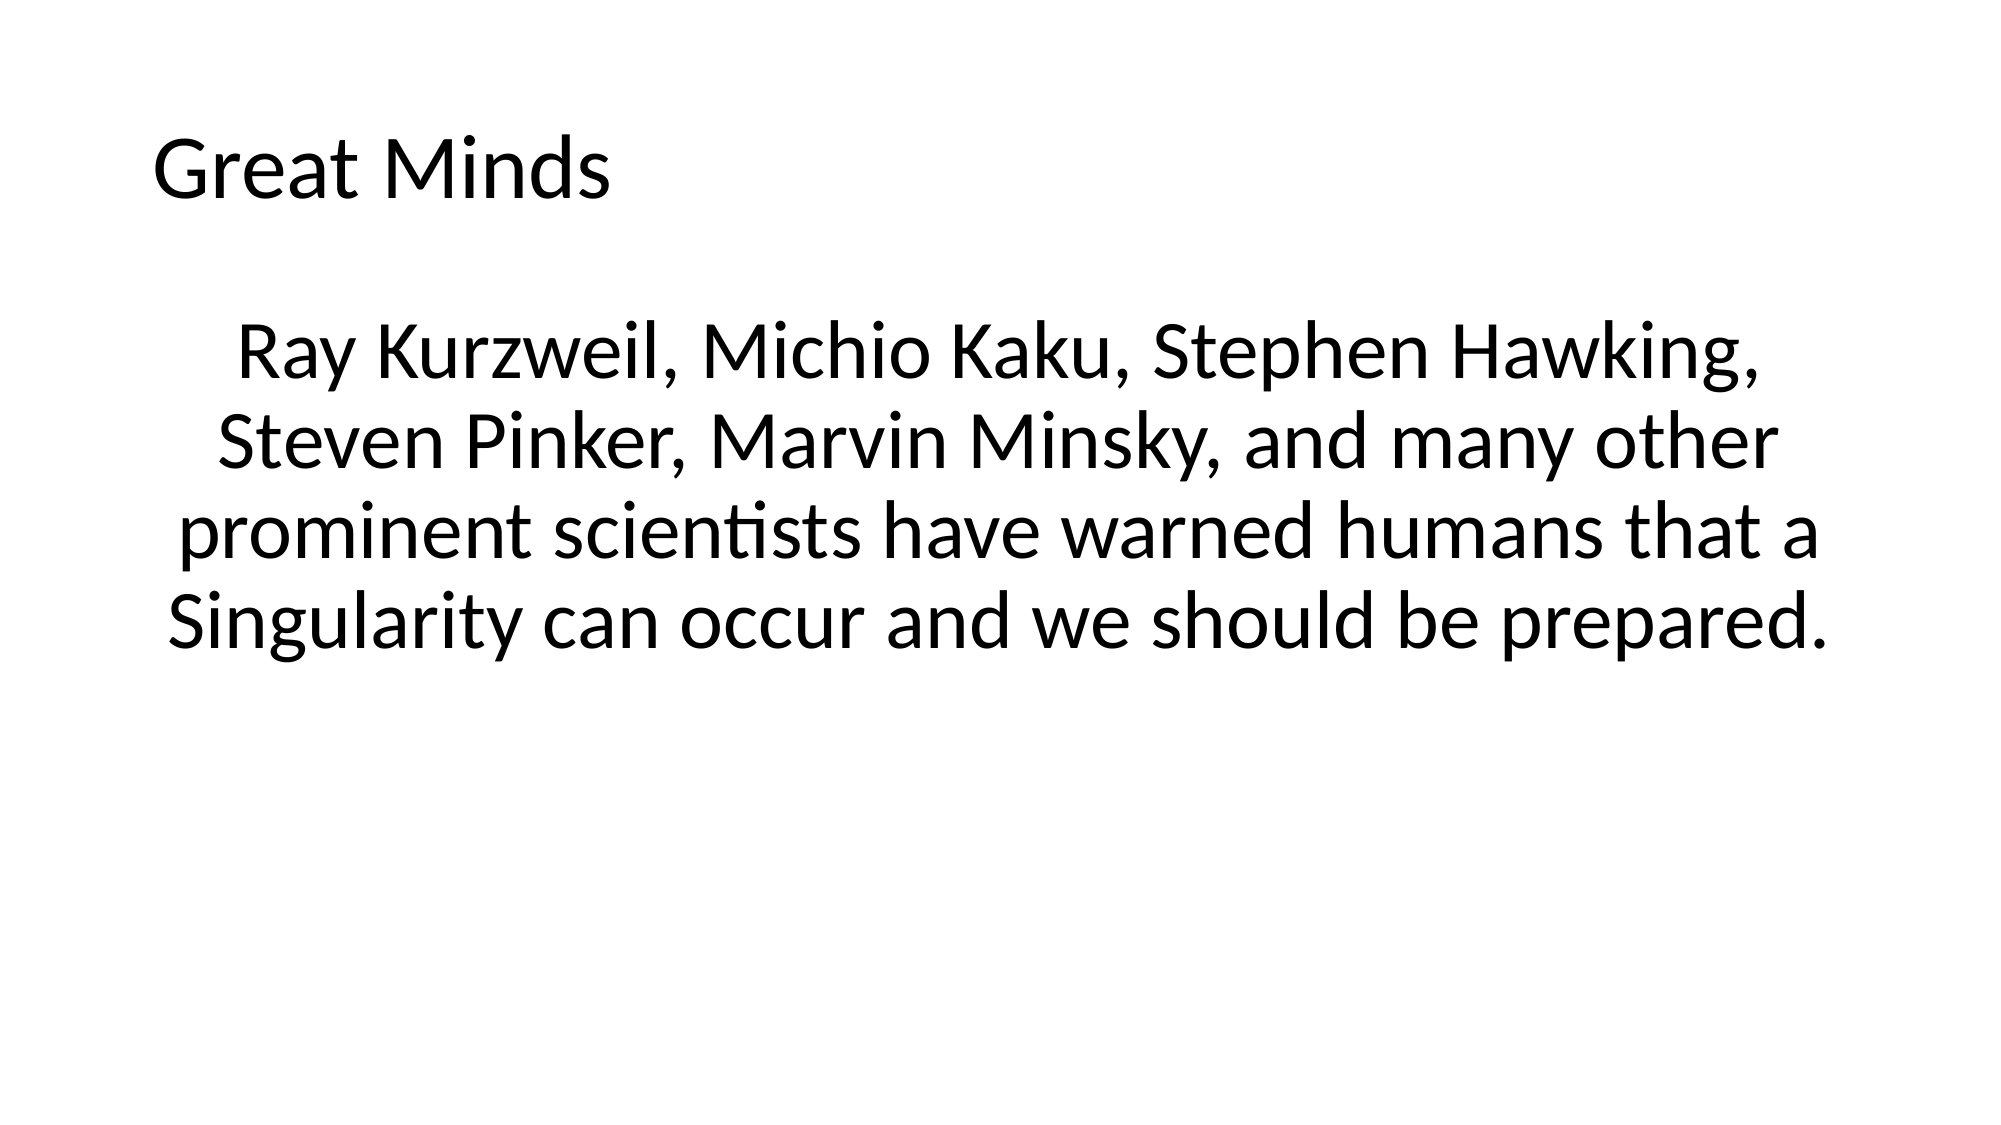

# Great Minds
Ray Kurzweil, Michio Kaku, Stephen Hawking, Steven Pinker, Marvin Minsky, and many other prominent scientists have warned humans that a Singularity can occur and we should be prepared.